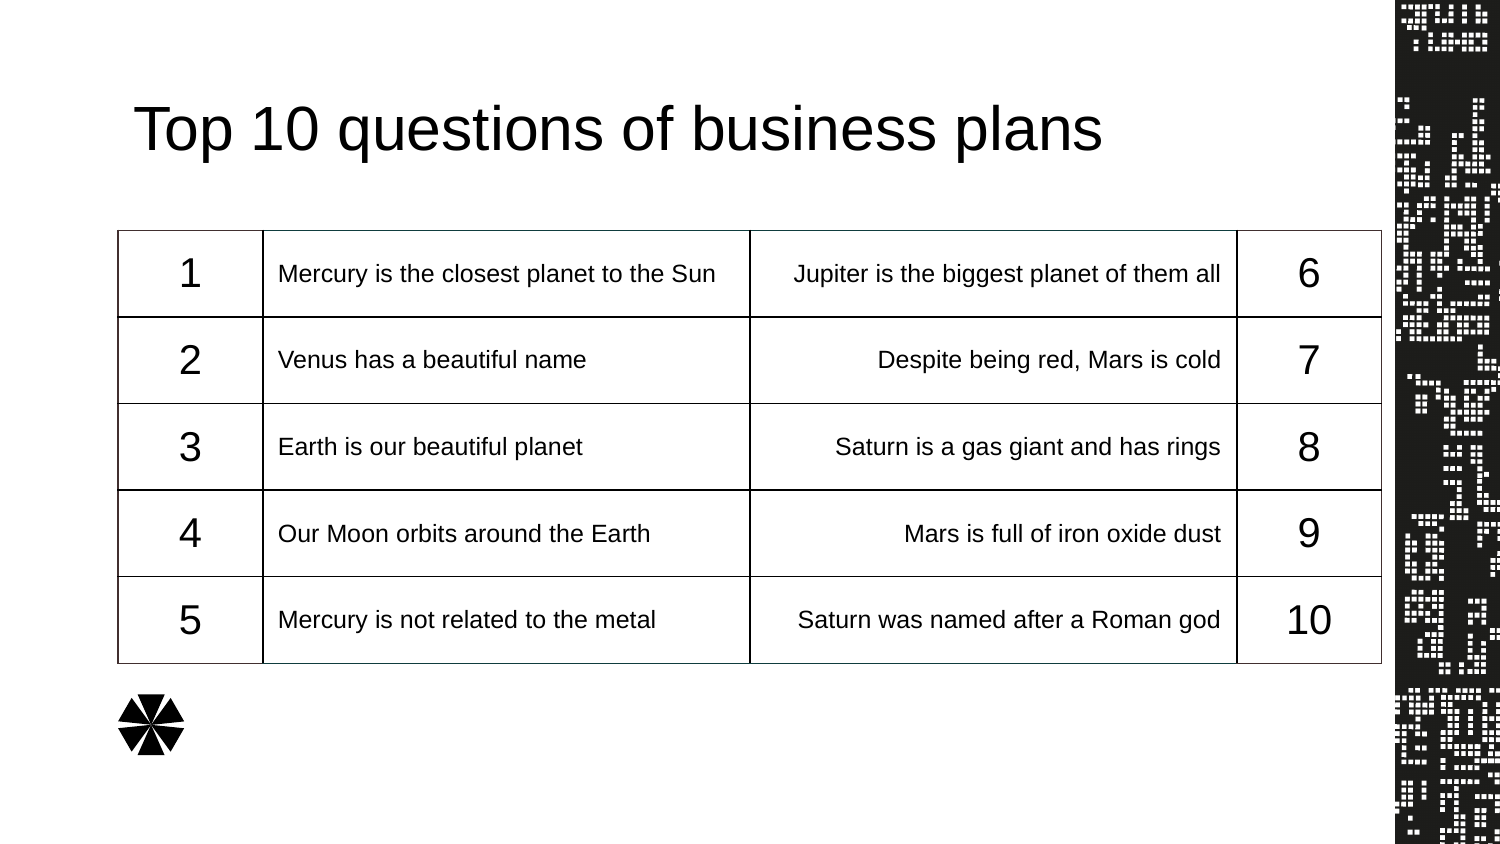

# Top 10 questions of business plans
| 1 | Mercury is the closest planet to the Sun | Jupiter is the biggest planet of them all | 6 |
| --- | --- | --- | --- |
| 2 | Venus has a beautiful name | Despite being red, Mars is cold | 7 |
| 3 | Earth is our beautiful planet | Saturn is a gas giant and has rings | 8 |
| 4 | Our Moon orbits around the Earth | Mars is full of iron oxide dust | 9 |
| 5 | Mercury is not related to the metal | Saturn was named after a Roman god | 10 |